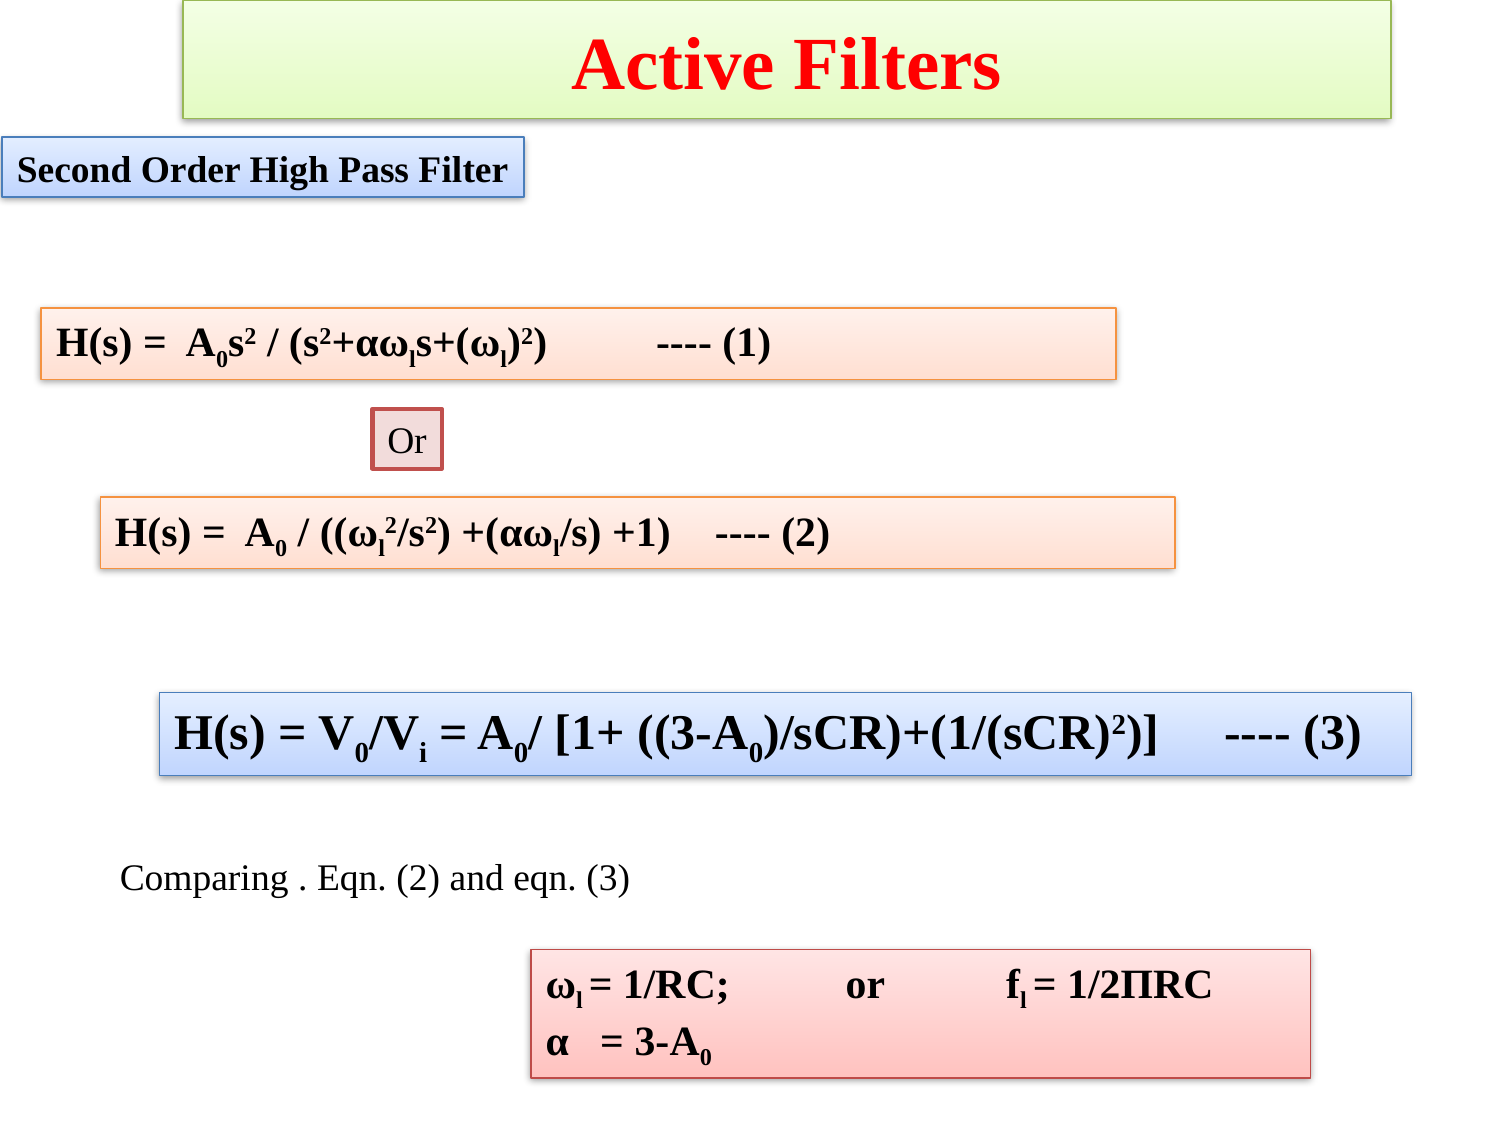

# Active Filters
Second Order High Pass Filter
H(s) =  A0s2 / (s2+αωls+(ωl)2)	---- (1)
Or
H(s) =  A0 / ((ωl2/s2) +(αωl/s) +1)	---- (2)
H(s) = V0/Vi = A0/ [1+ ((3-A0)/sCR)+(1/(sCR)2)]	---- (3)
Comparing . Eqn. (2) and eqn. (3)
ωl = 1/RC; 	or	 fl = 1/2ΠRC
α   = 3-A0